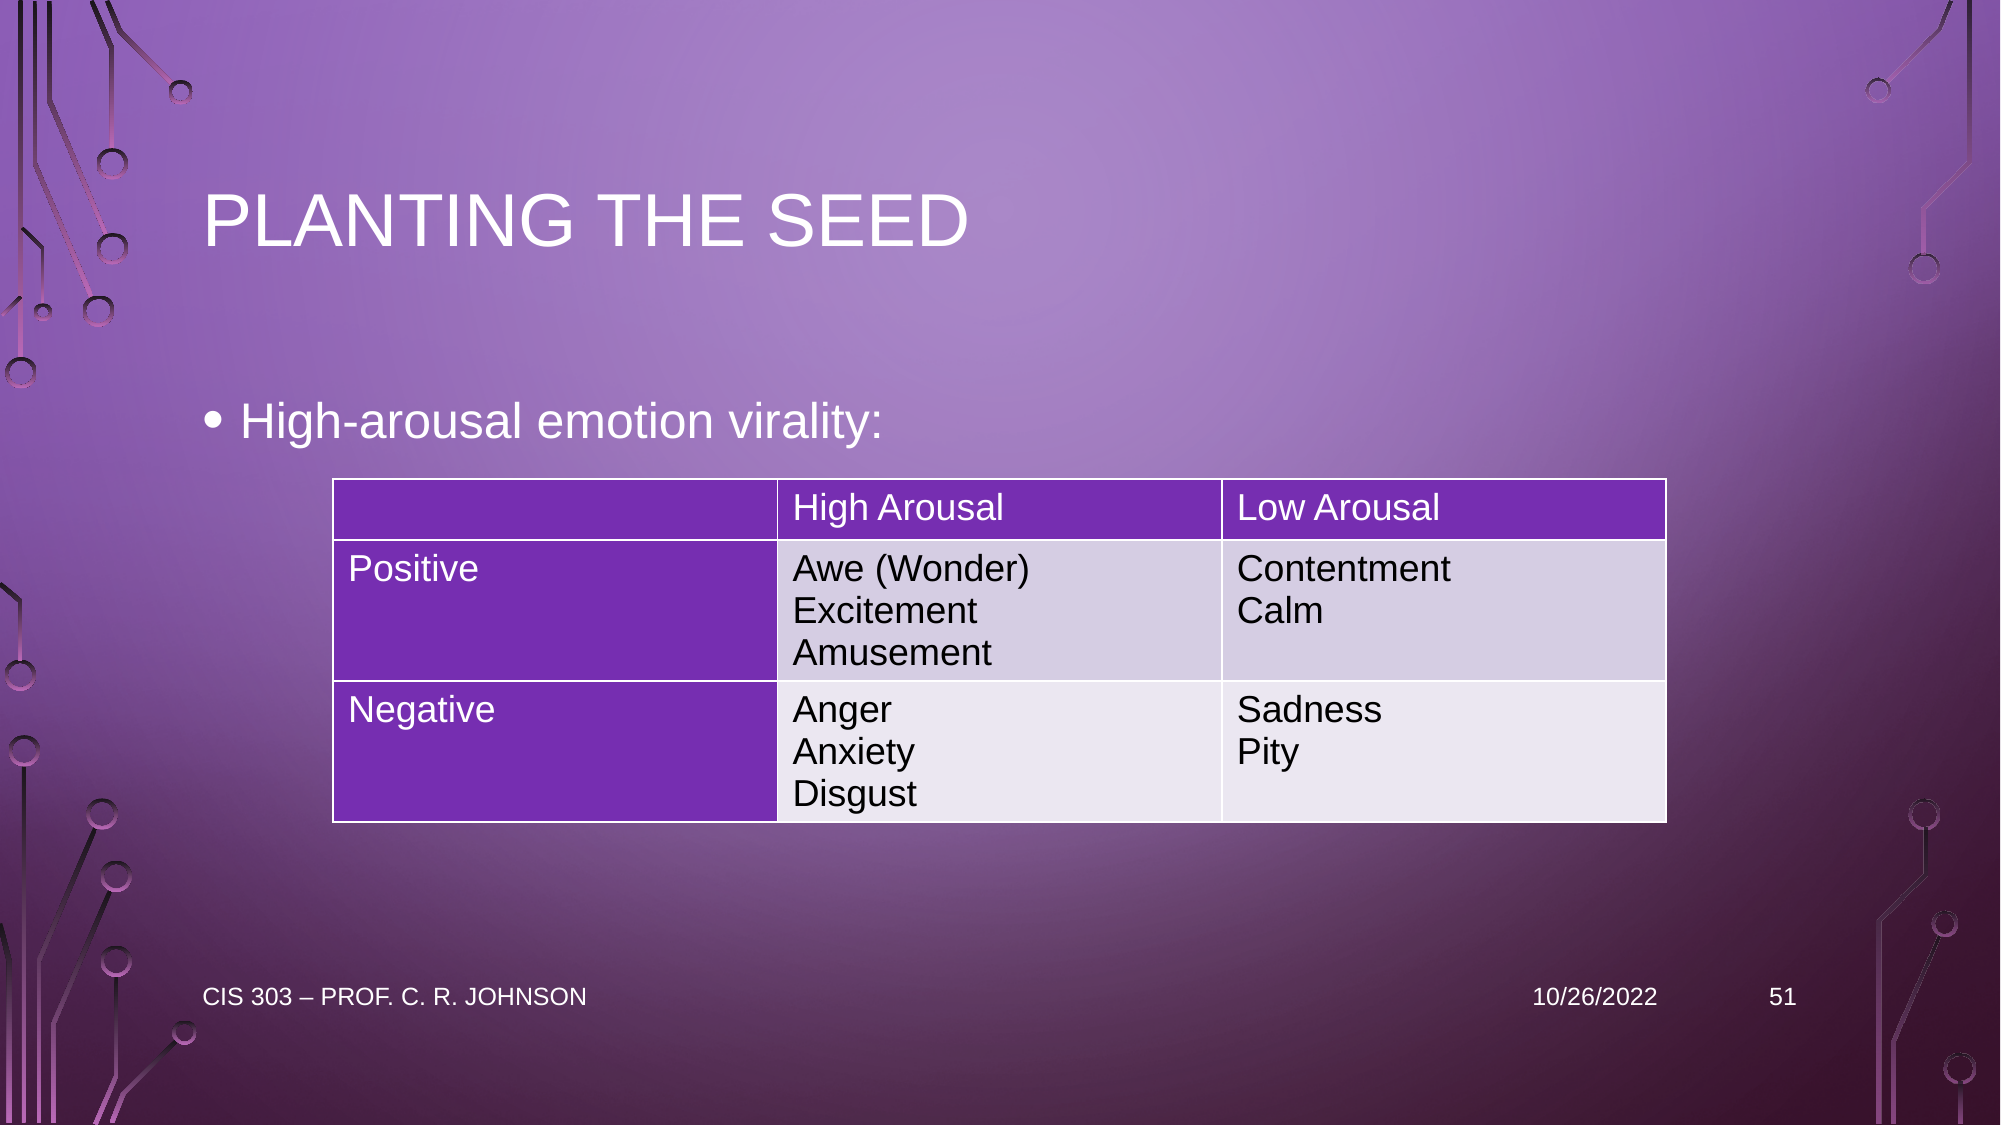

# Planting the seed
High-arousal emotion virality:
|  | High Arousal | Low Arousal |
| --- | --- | --- |
| Positive | Awe (Wonder) Excitement Amusement | Contentment Calm |
| Negative | Anger Anxiety Disgust | Sadness Pity |
51
CIS 303 – Prof. C. R. Johnson
10/26/2022